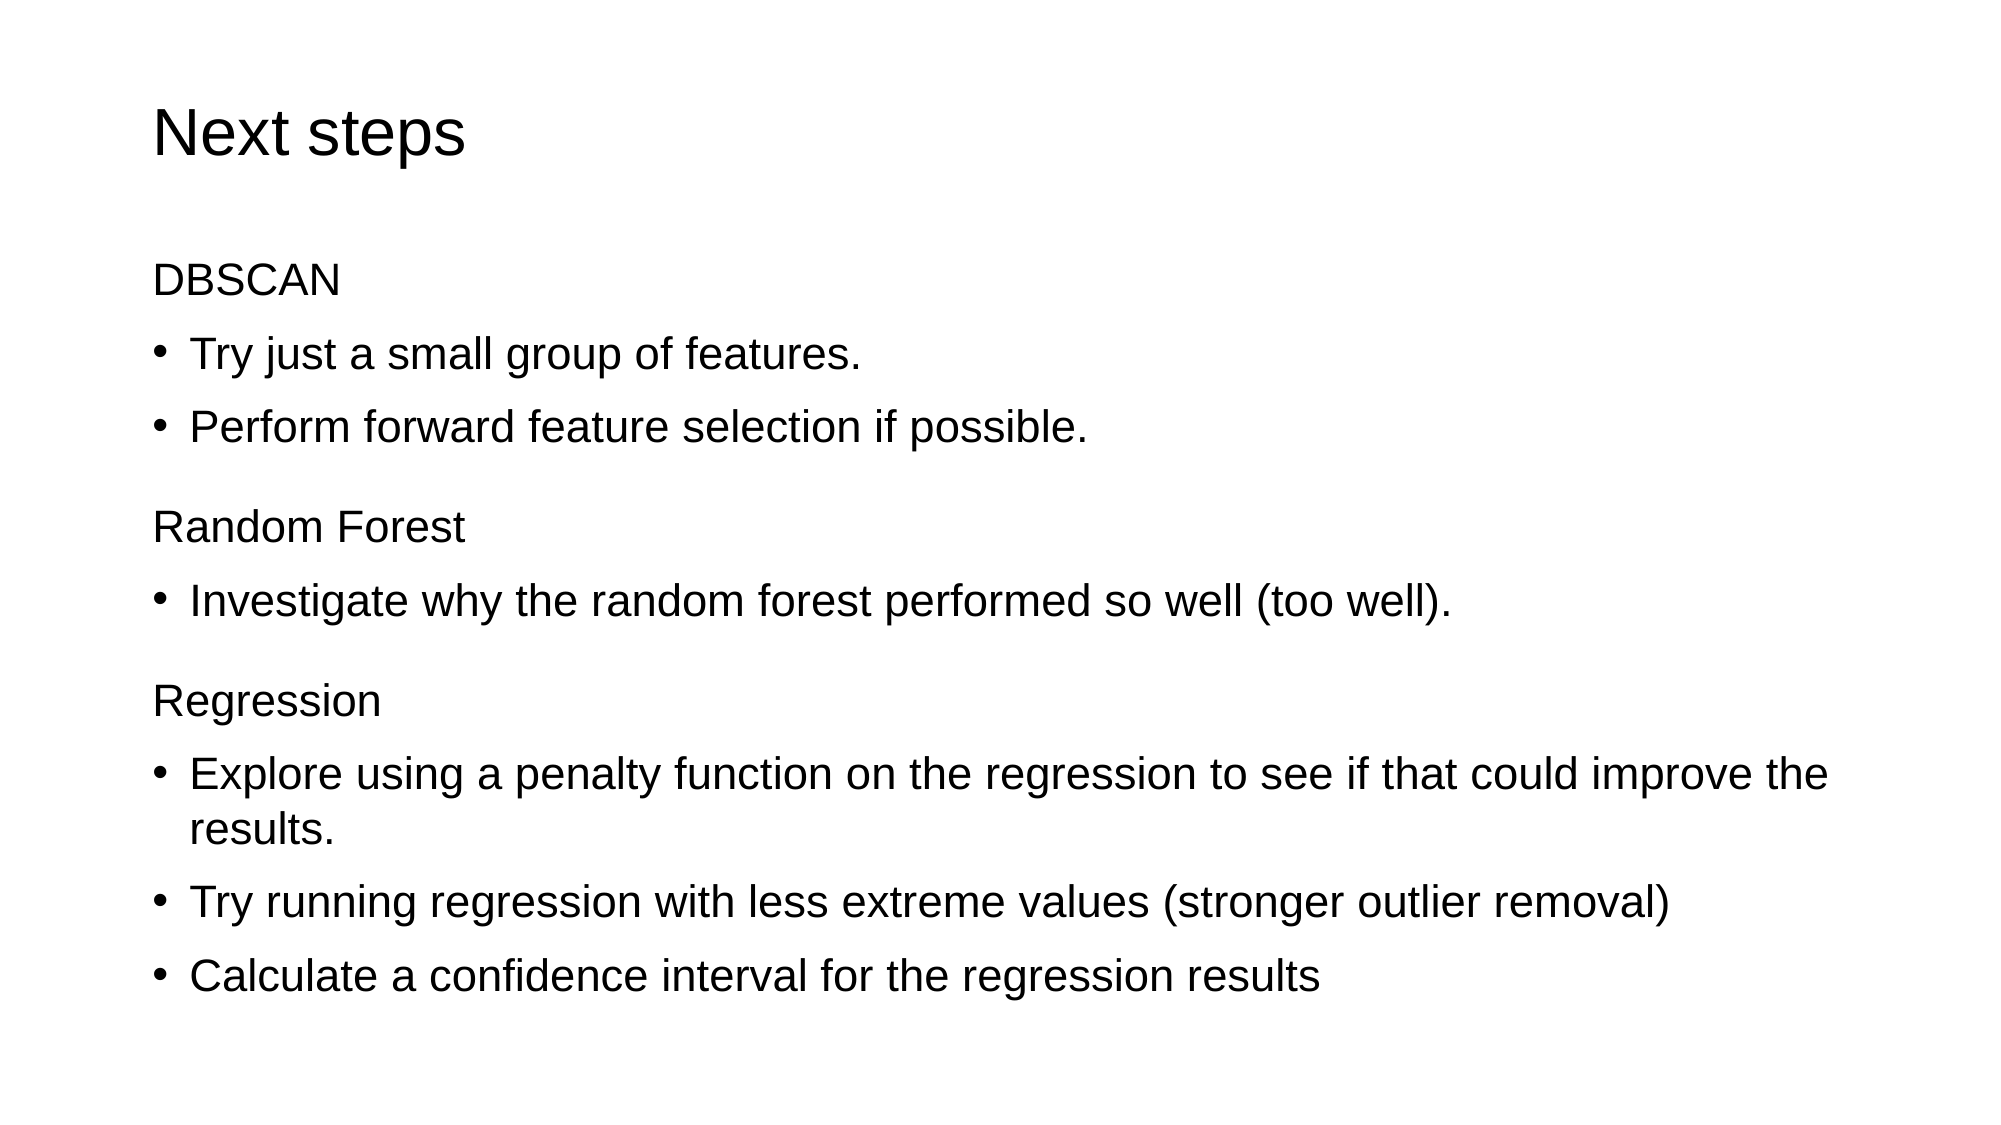

# Next steps
DBSCAN
Try just a small group of features.
Perform forward feature selection if possible.
Random Forest
Investigate why the random forest performed so well (too well).
Regression
Explore using a penalty function on the regression to see if that could improve the results.
Try running regression with less extreme values (stronger outlier removal)
Calculate a confidence interval for the regression results